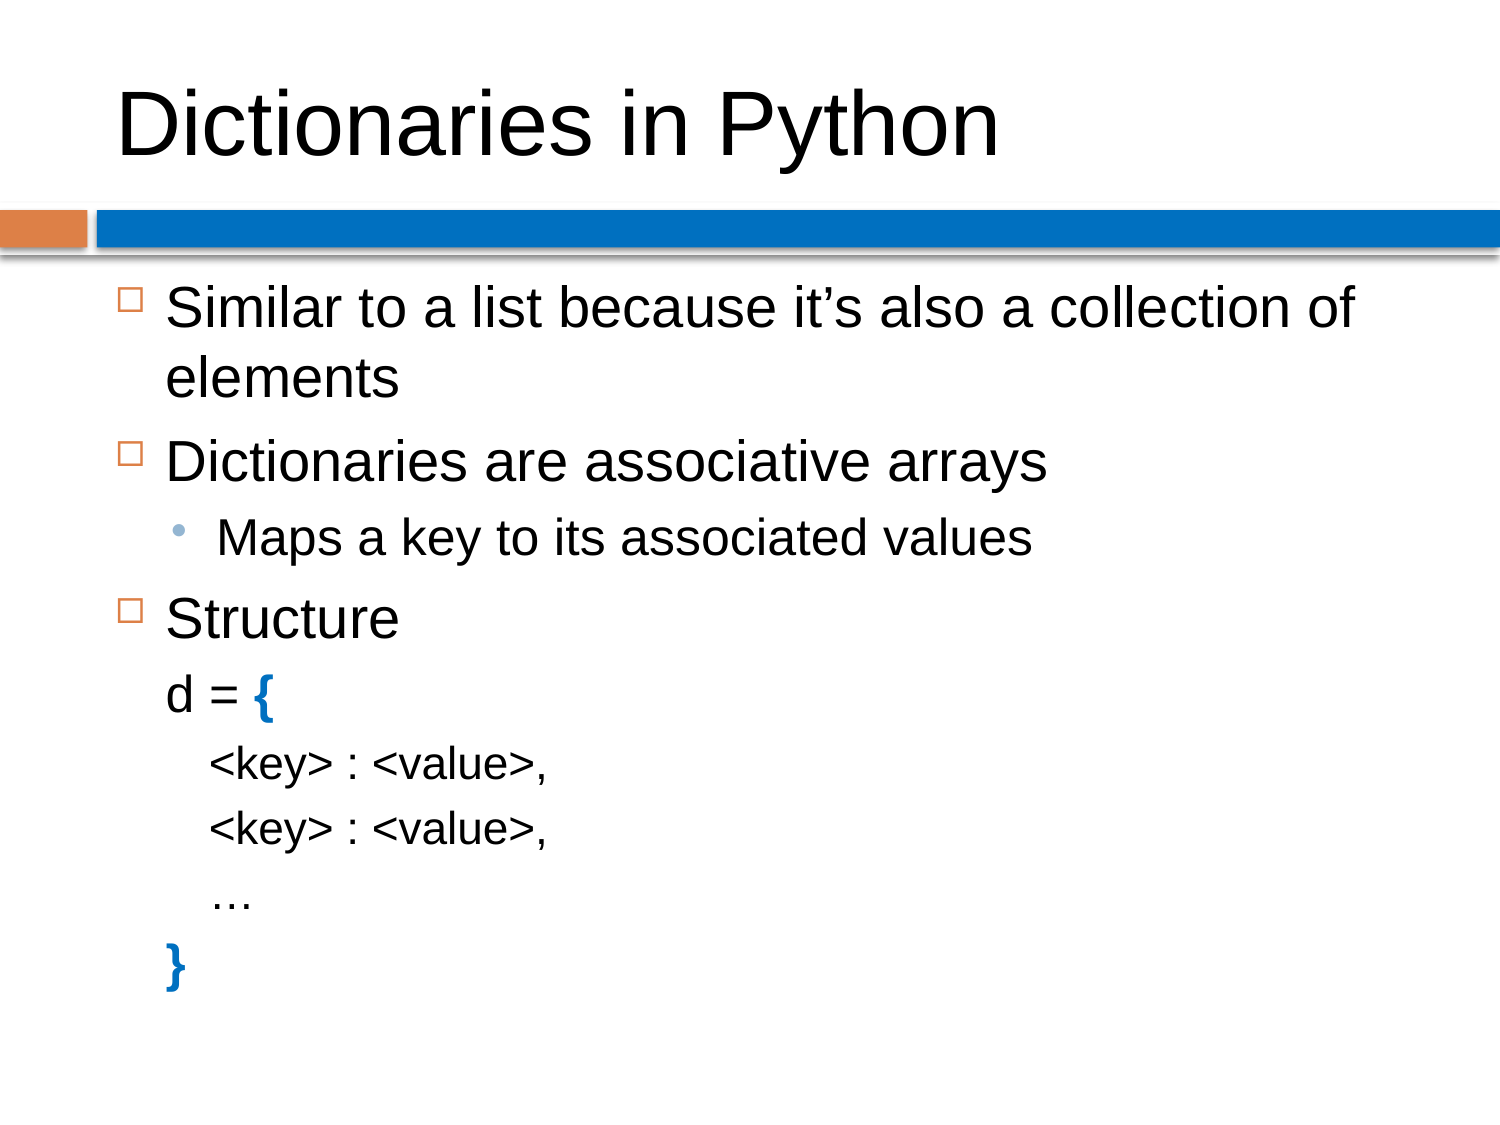

# Dictionaries in Python
Similar to a list because it’s also a collection of elements
Dictionaries are associative arrays
Maps a key to its associated values
Structure
d = {
<key> : <value>,
<key> : <value>,
…
}